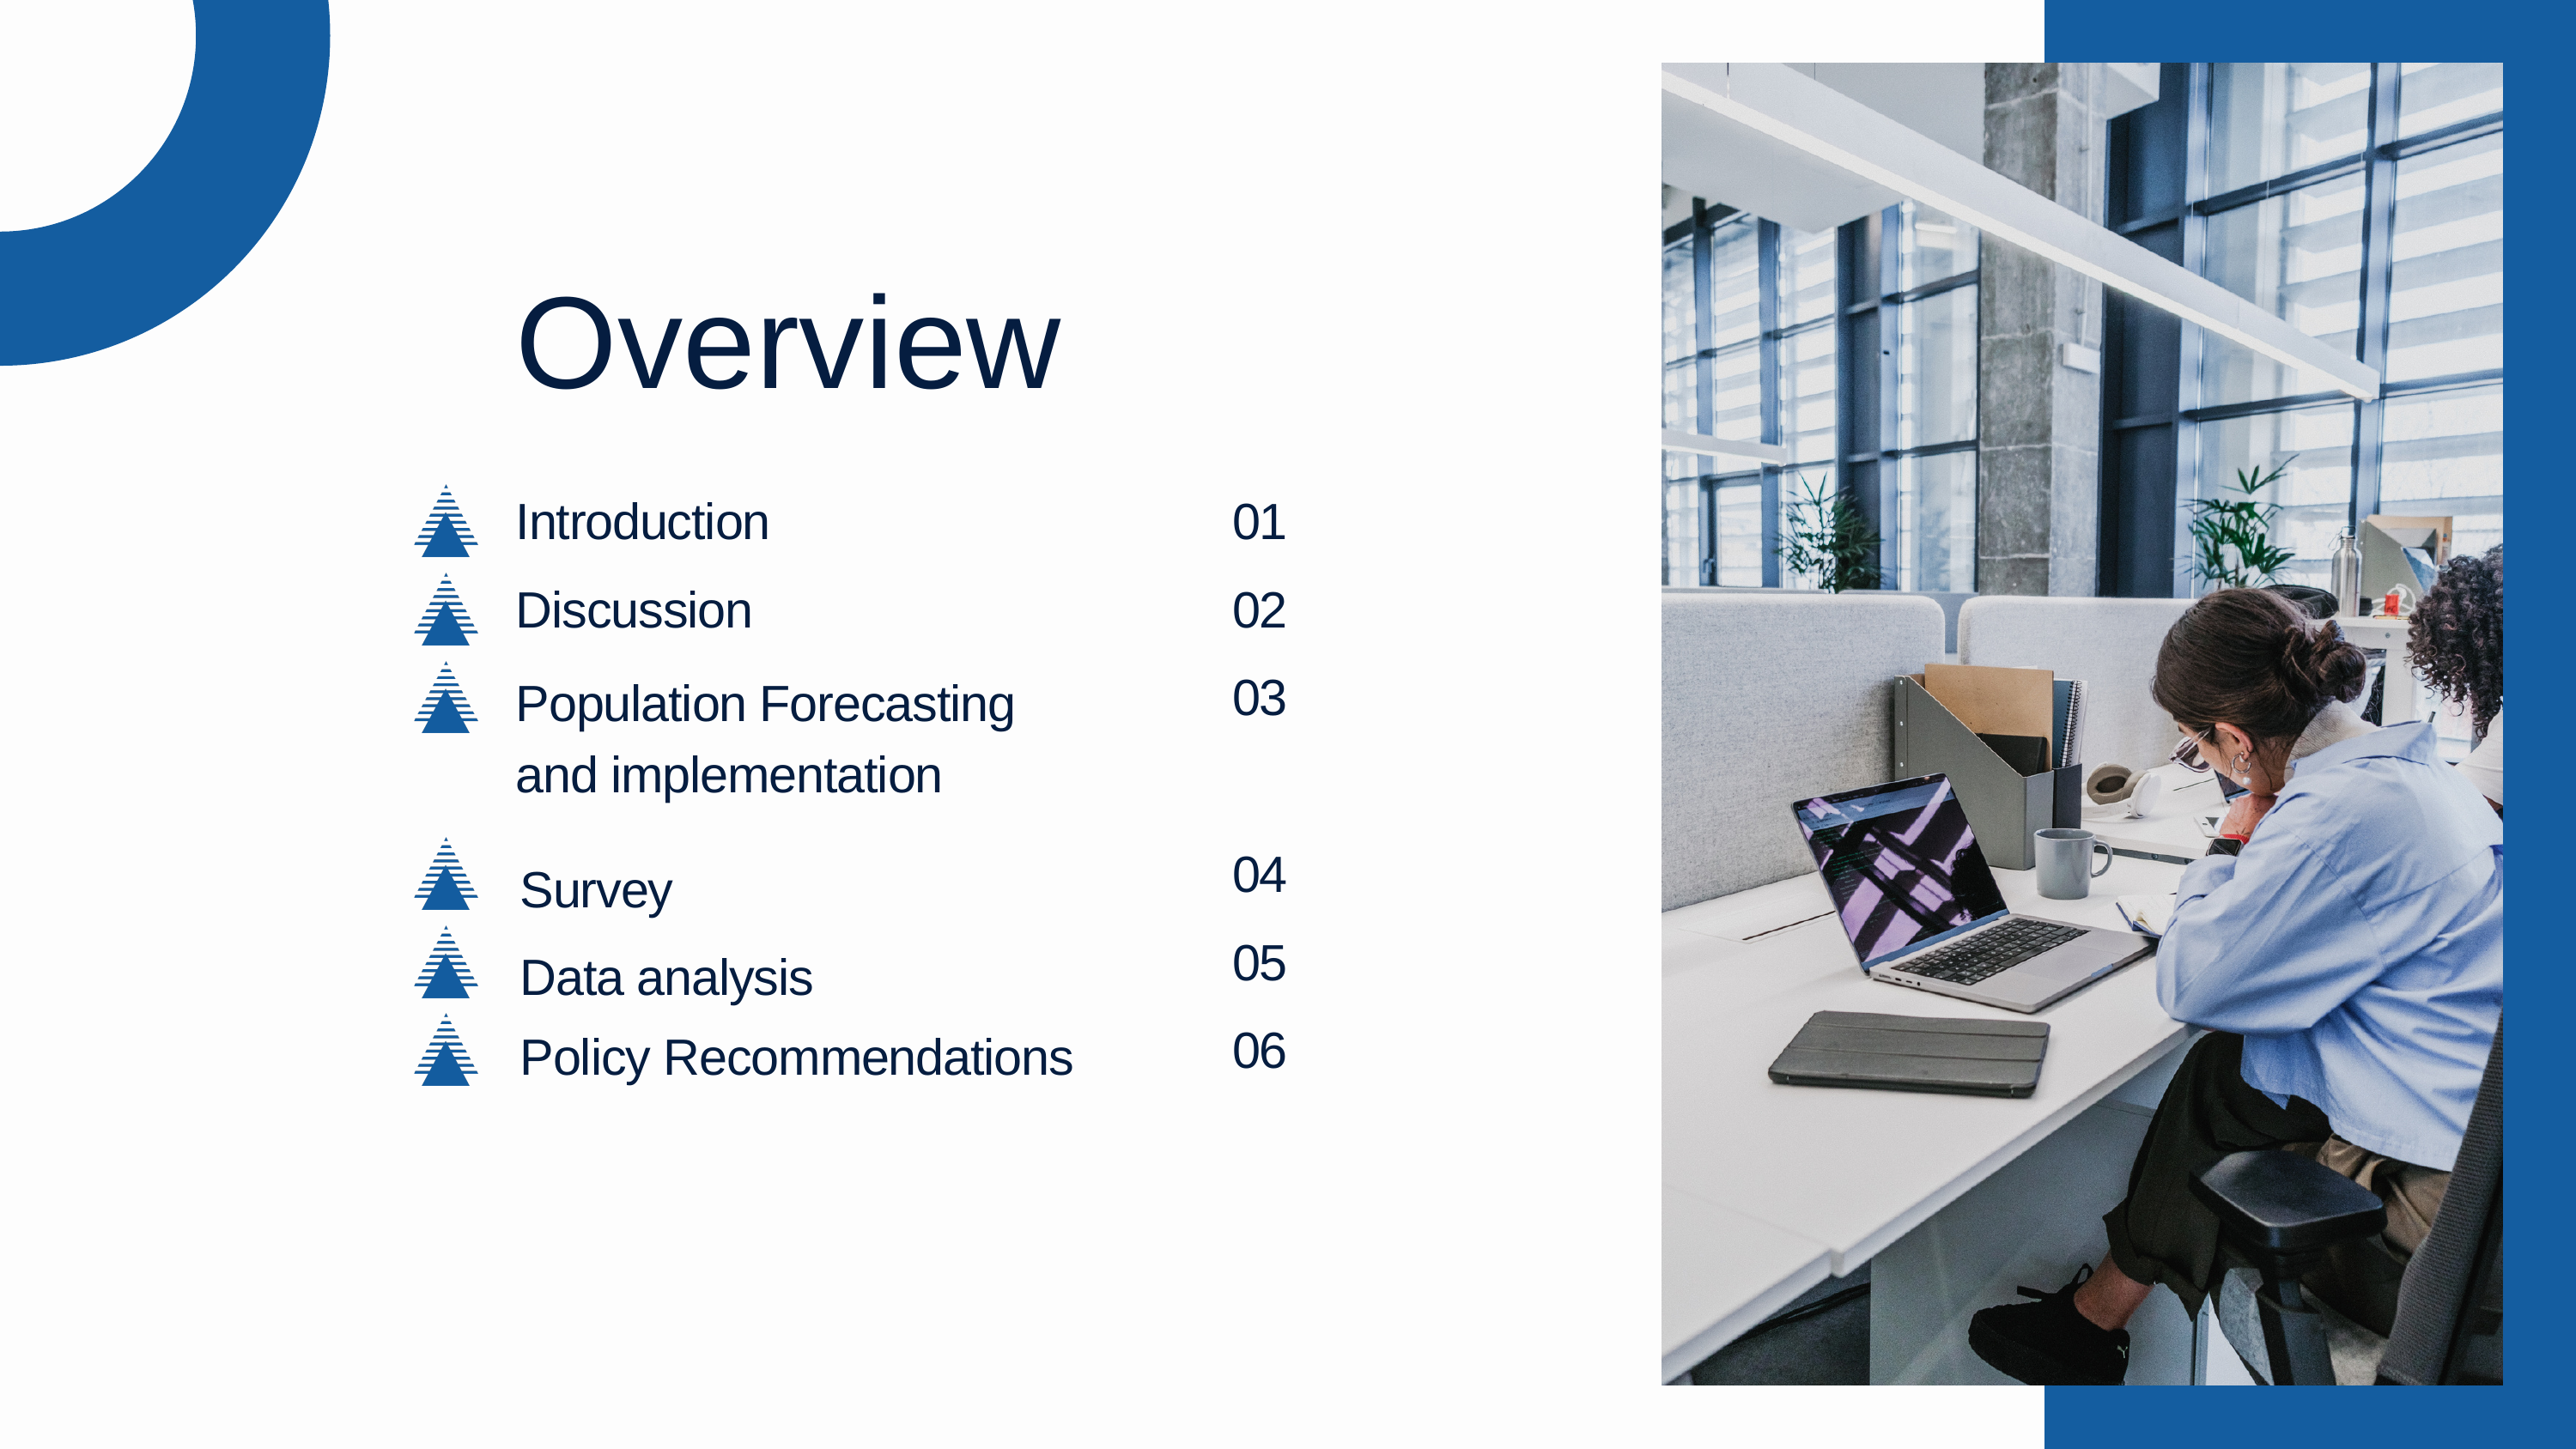

Overview
Introduction
01

Discussion
02

03
Population Forecasting and implementation

04

Survey
05

Data analysis
06
Policy Recommendations